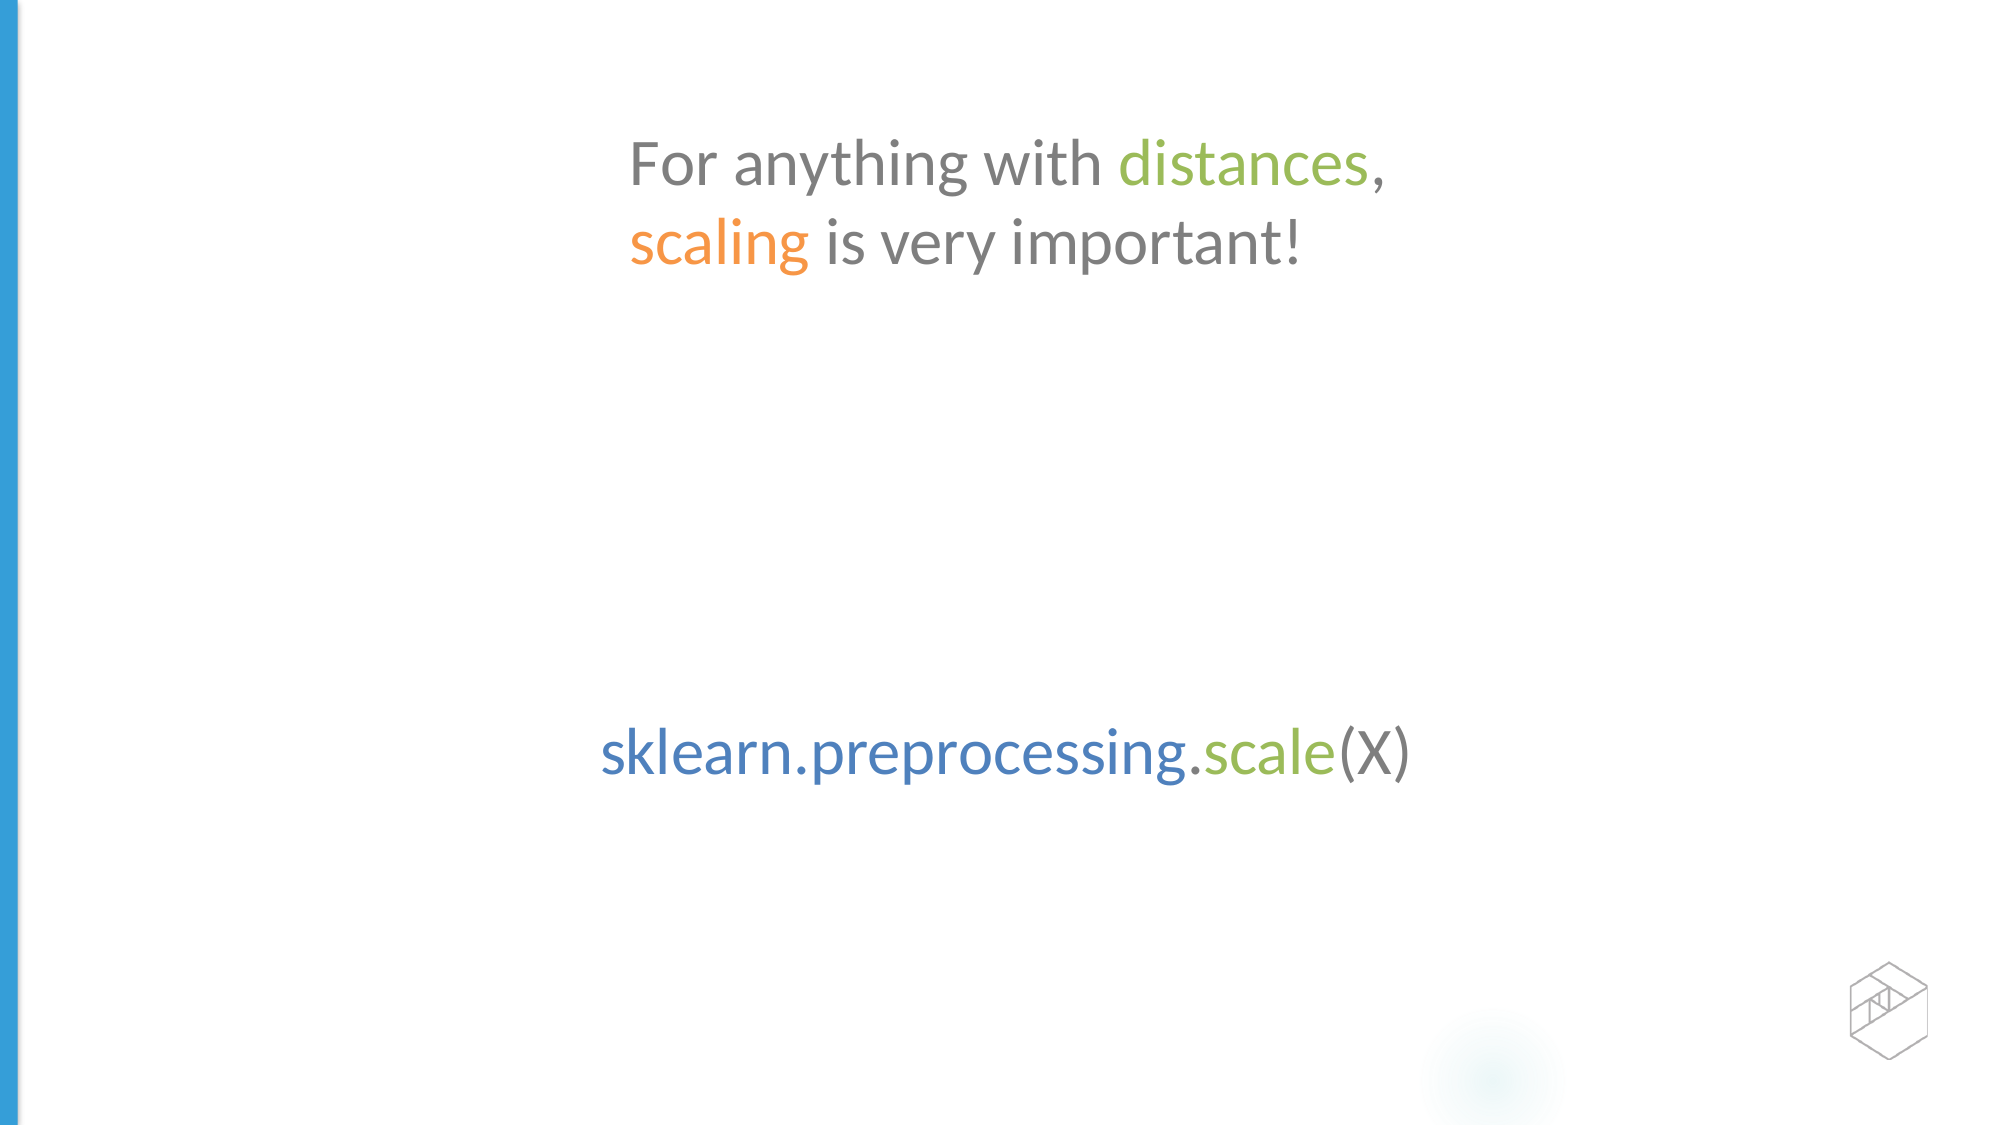

For anything with distances,
scaling is very important!
sklearn.preprocessing.scale(X)